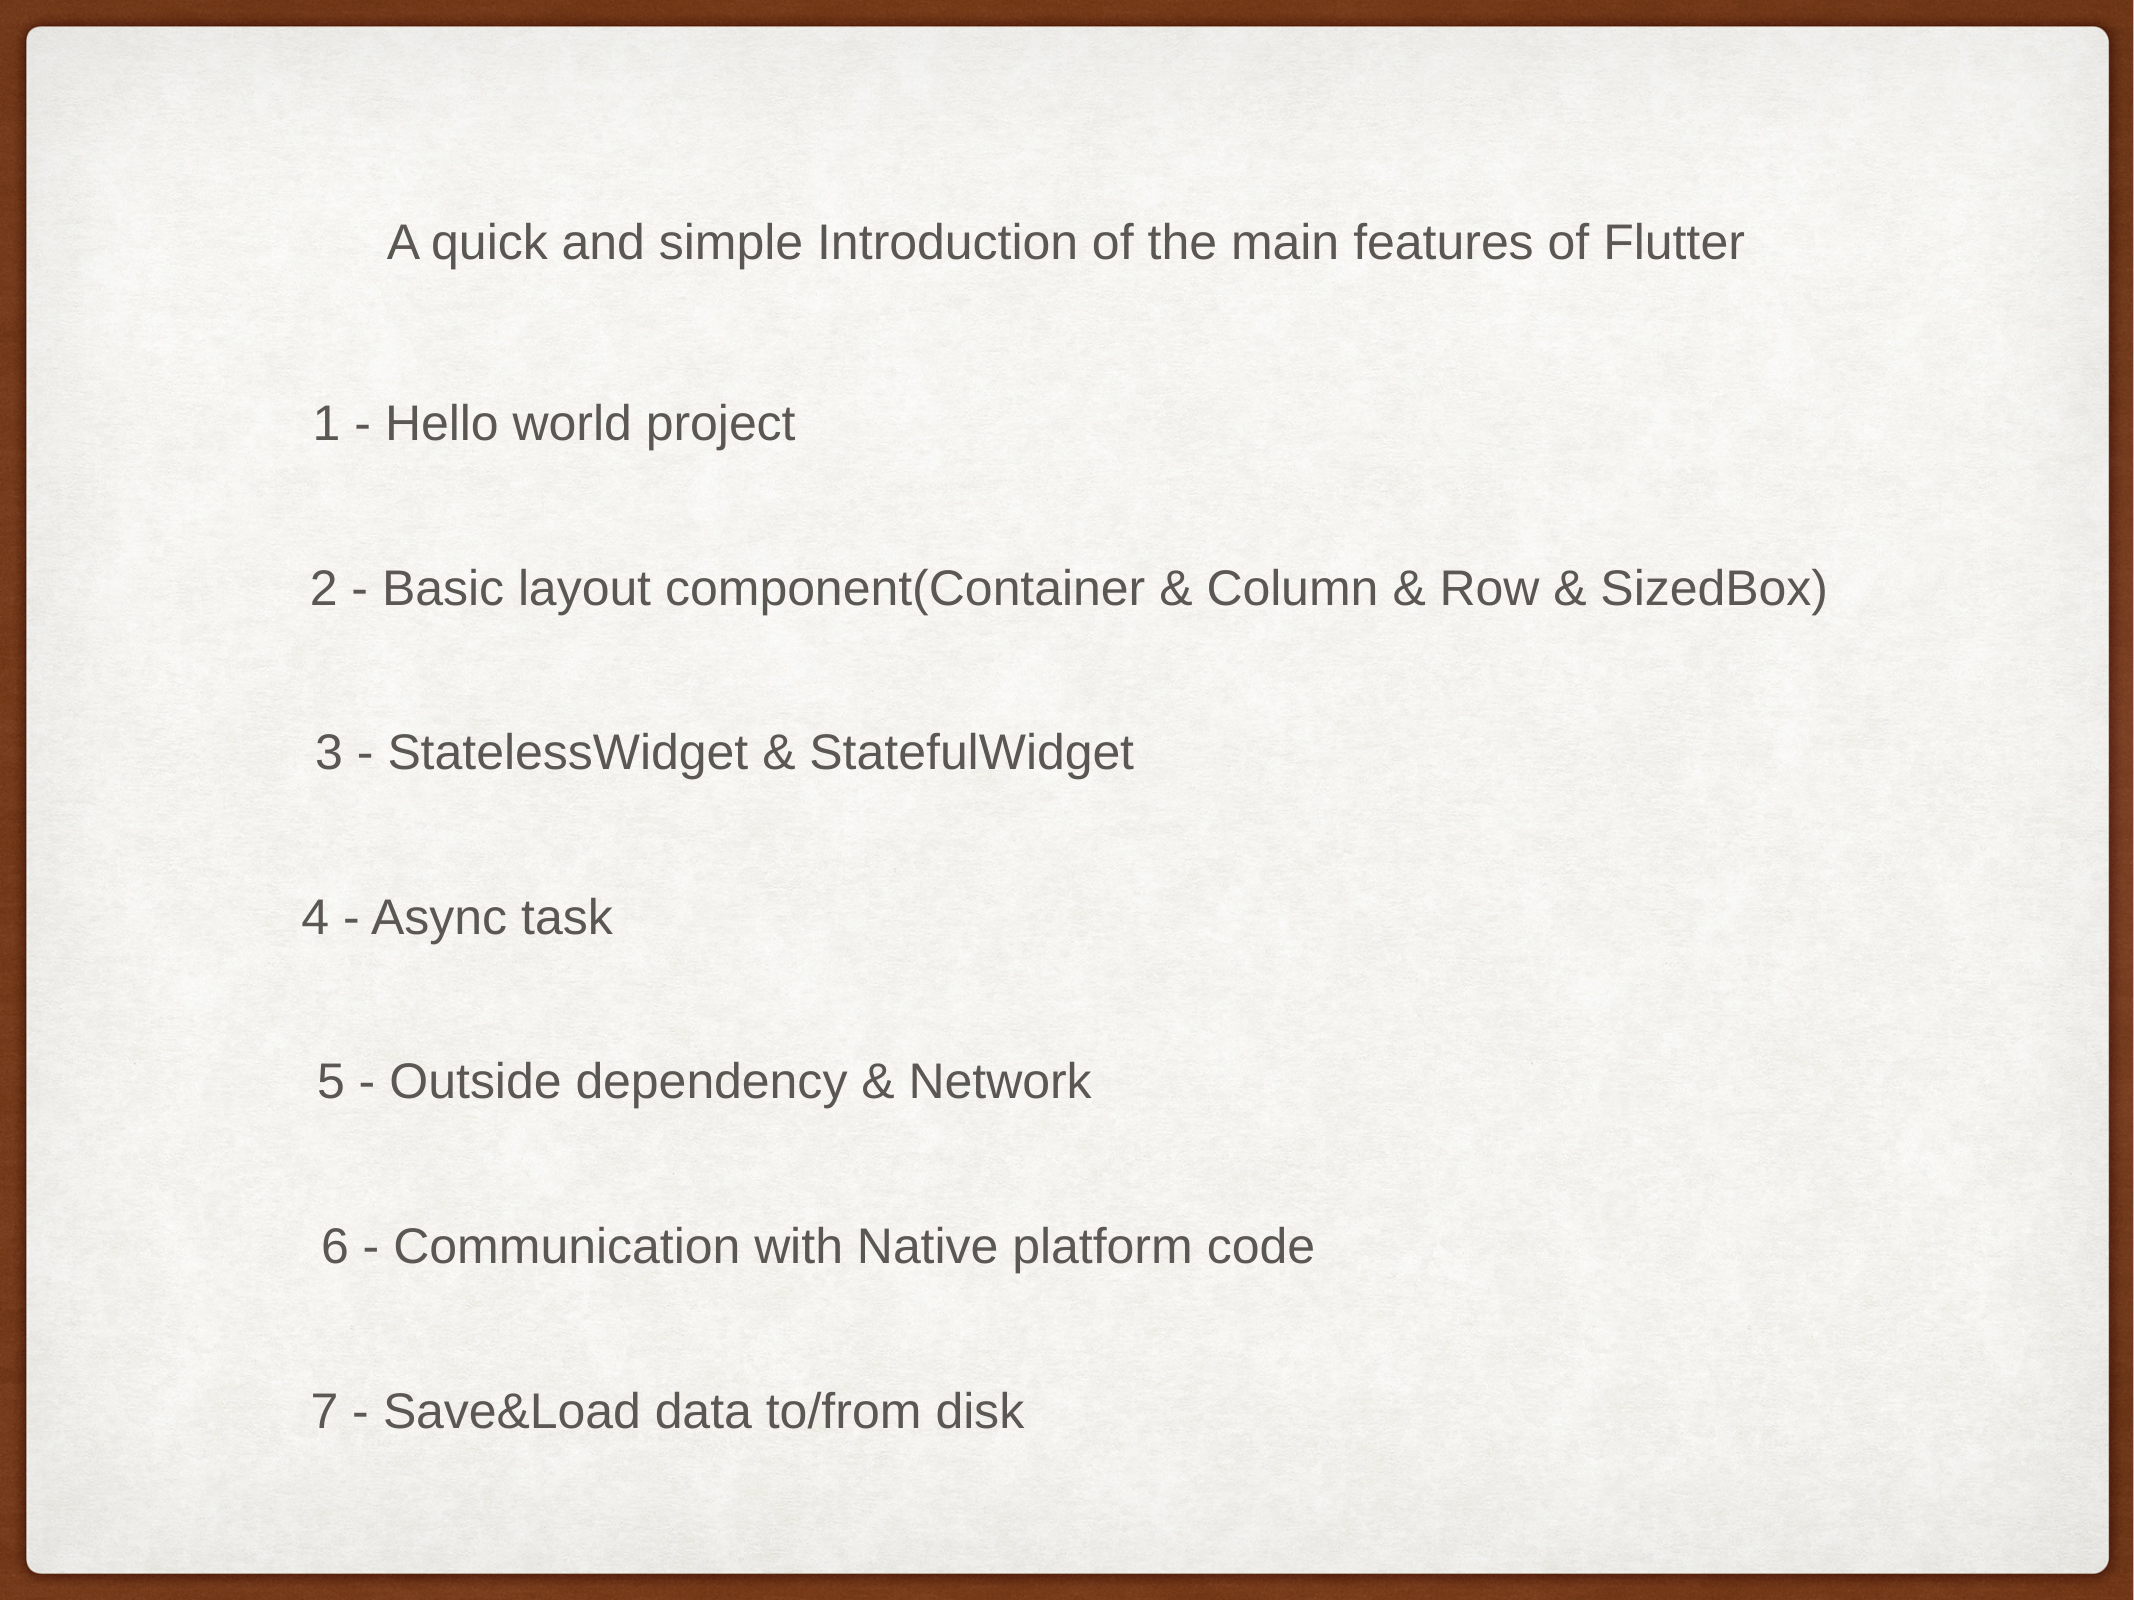

A quick and simple Introduction of the main features of Flutter
1 - Hello world project
2 - Basic layout component(Container & Column & Row & SizedBox)
3 - StatelessWidget & StatefulWidget
4 - Async task
5 - Outside dependency & Network
6 - Communication with Native platform code
7 - Save&Load data to/from disk